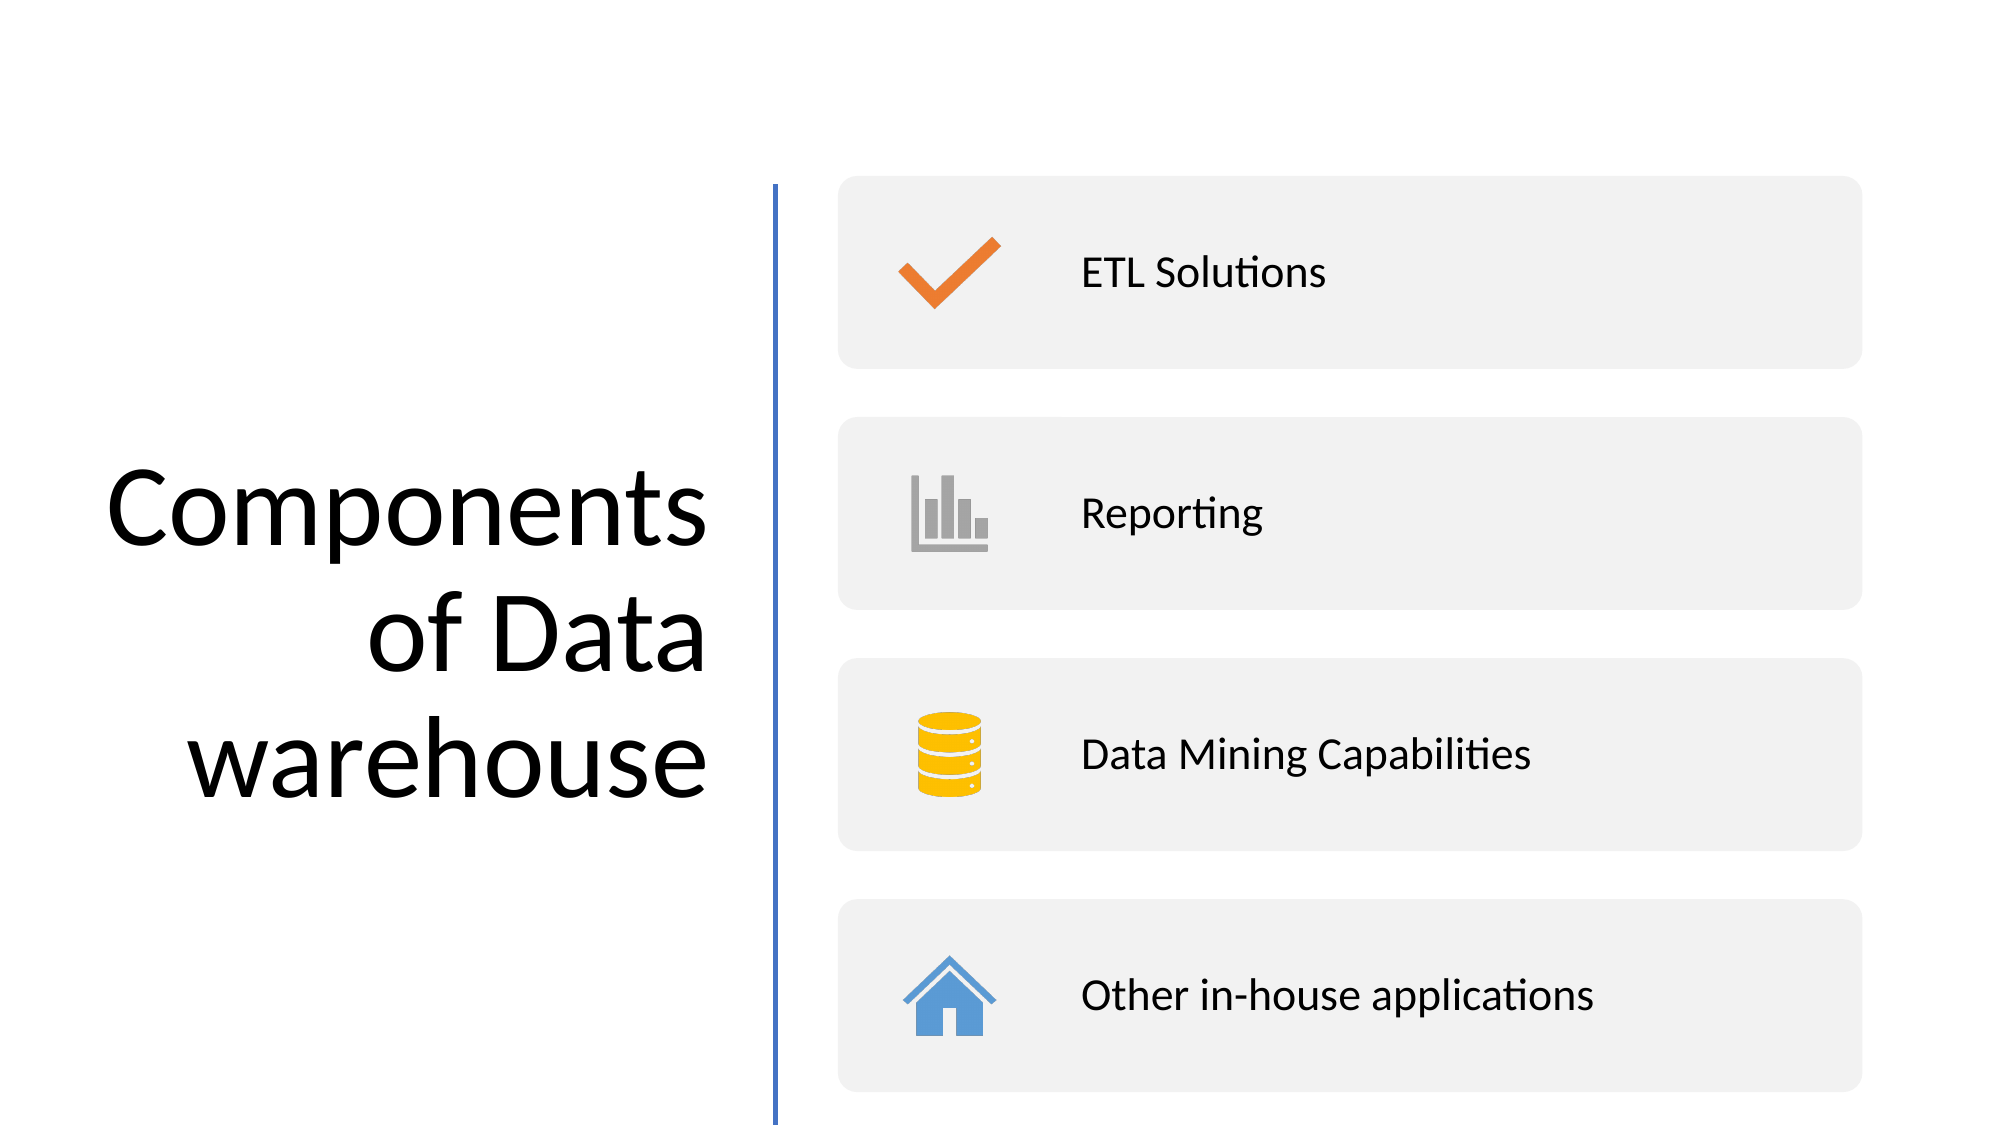

# Components of Data warehouse
ETL Solutions
Reporting
Data Mining Capabilities
Other in-house applications
12